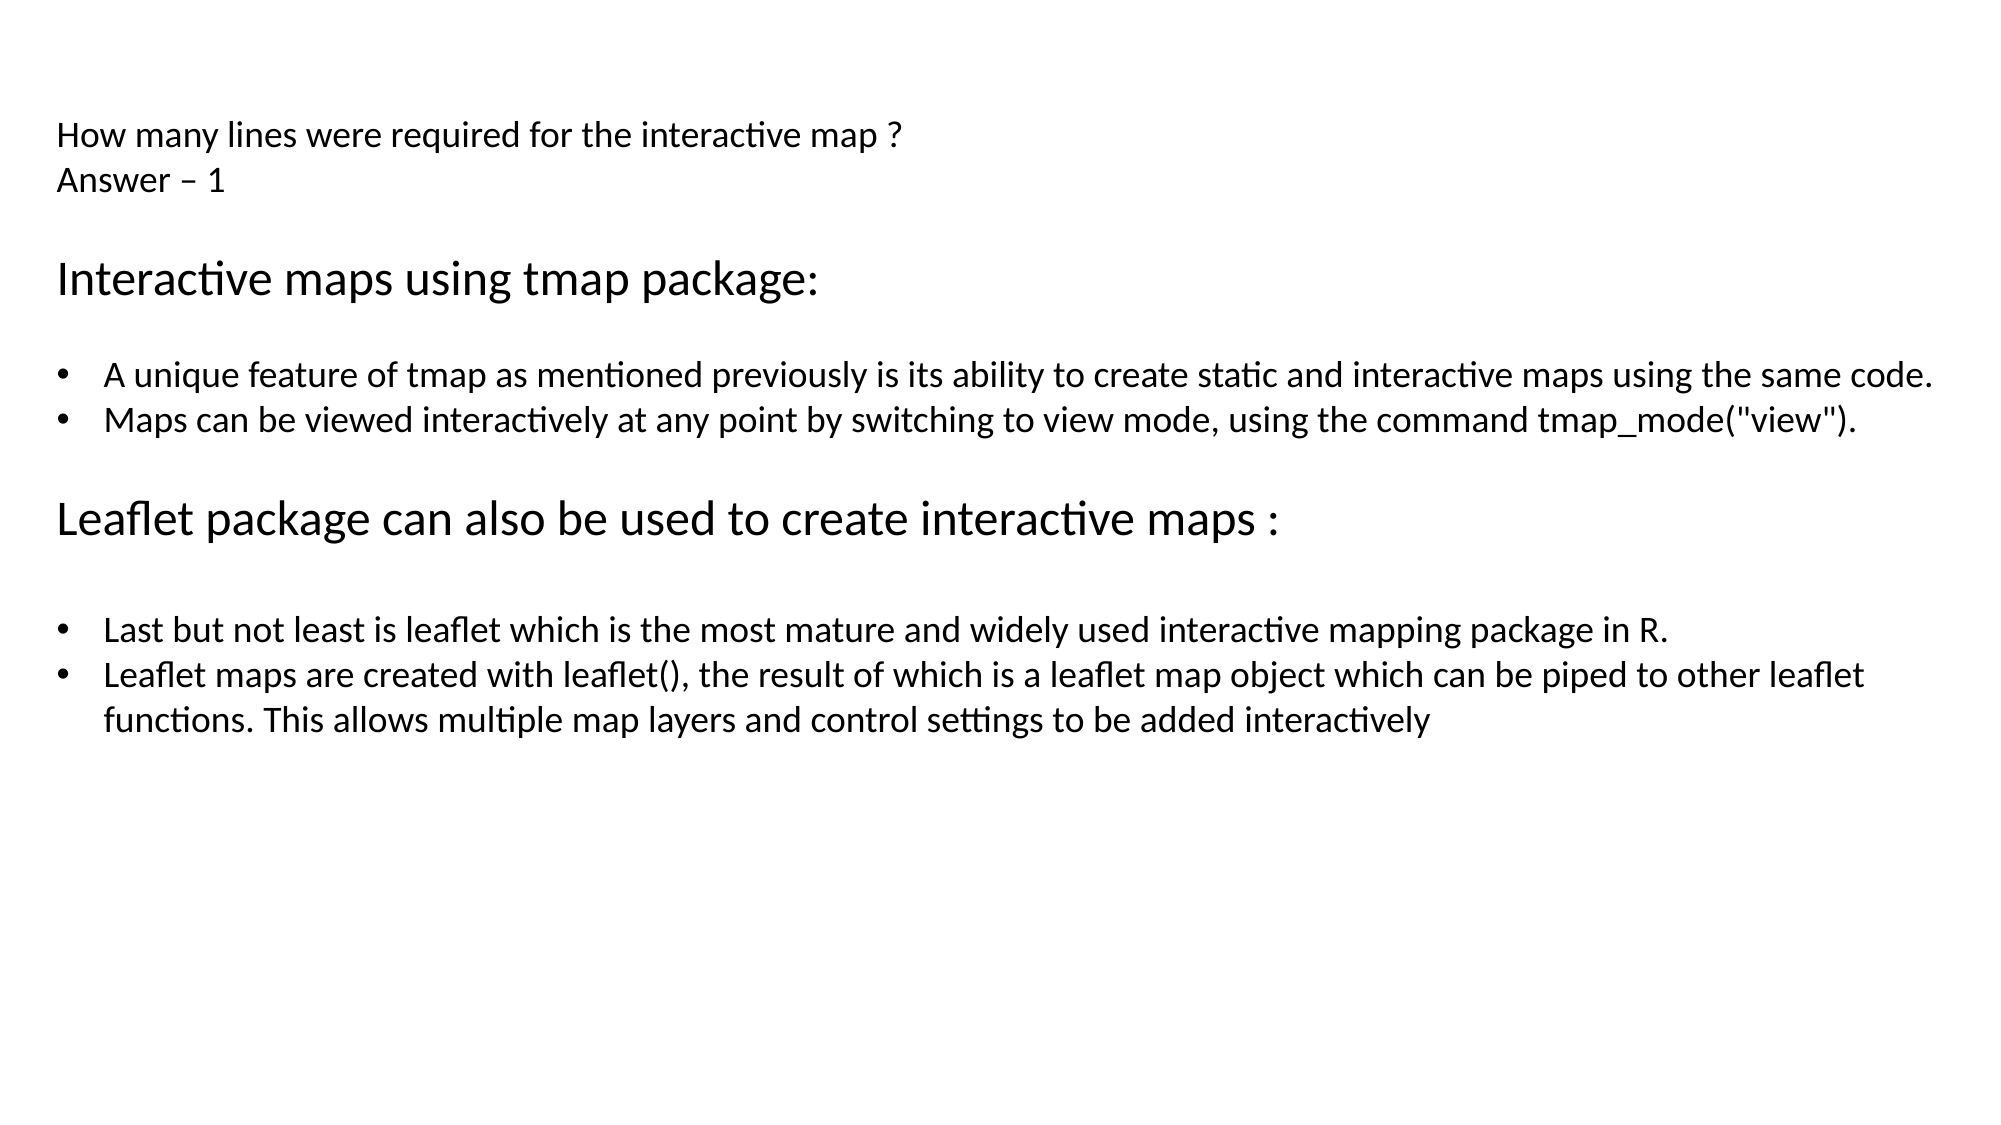

How many lines were required for the interactive map ?
Answer – 1

Interactive maps using tmap package:

A unique feature of tmap as mentioned previously is its ability to create static and interactive maps using the same code.
Maps can be viewed interactively at any point by switching to view mode, using the command tmap_mode("view").

Leaflet package can also be used to create interactive maps :

Last but not least is leaflet which is the most mature and widely used interactive mapping package in R.
Leaflet maps are created with leaflet(), the result of which is a leaflet map object which can be piped to other leaflet functions. This allows multiple map layers and control settings to be added interactively